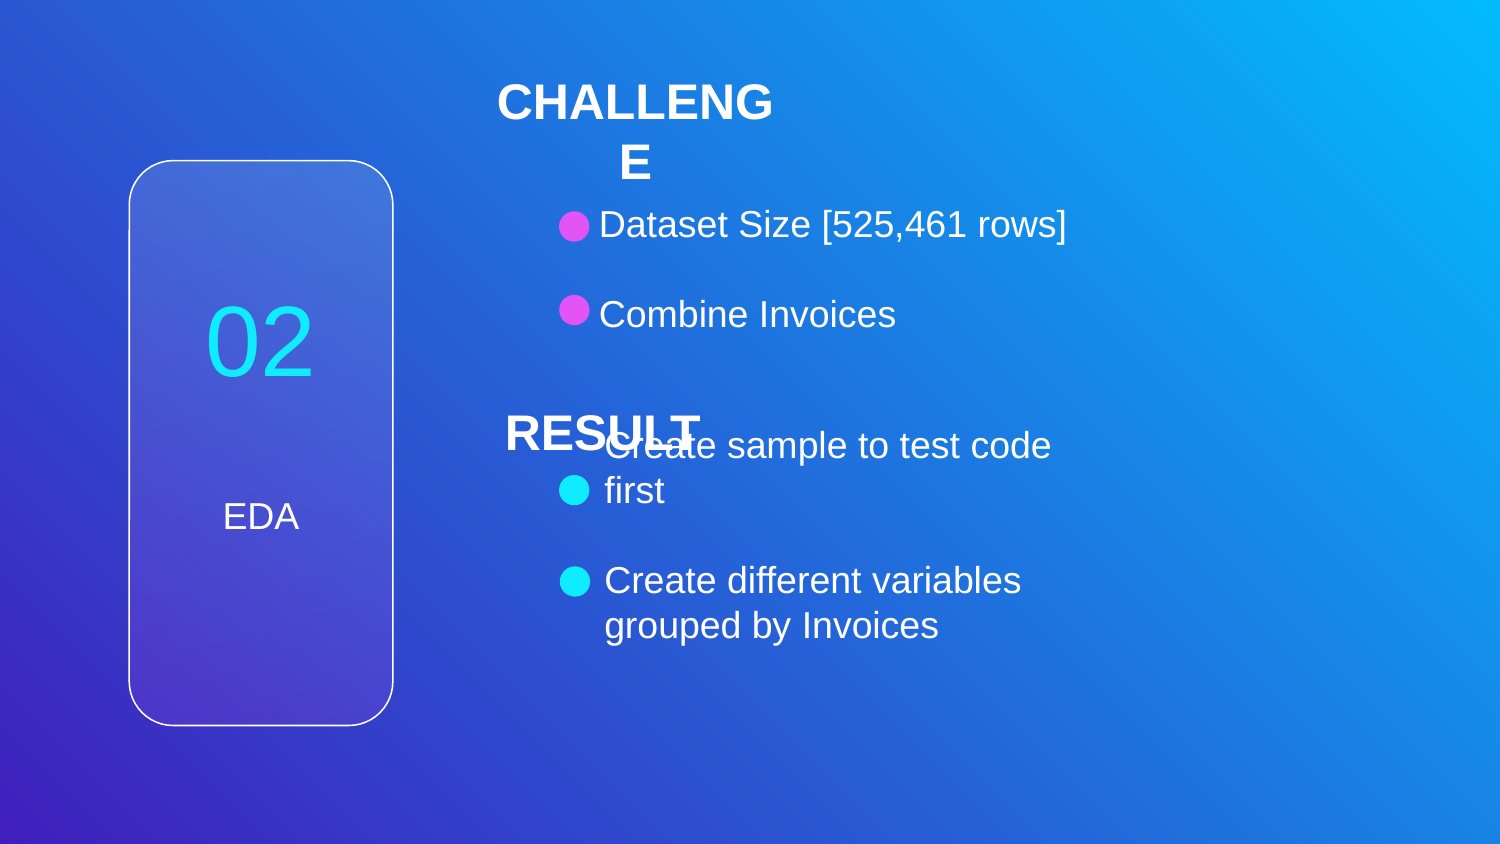

# CHALLENGE

02

Dataset Size [525,461 rows]
Combine Invoices
RESULT
EDA

Create sample to test code first

Create different variables grouped by Invoices